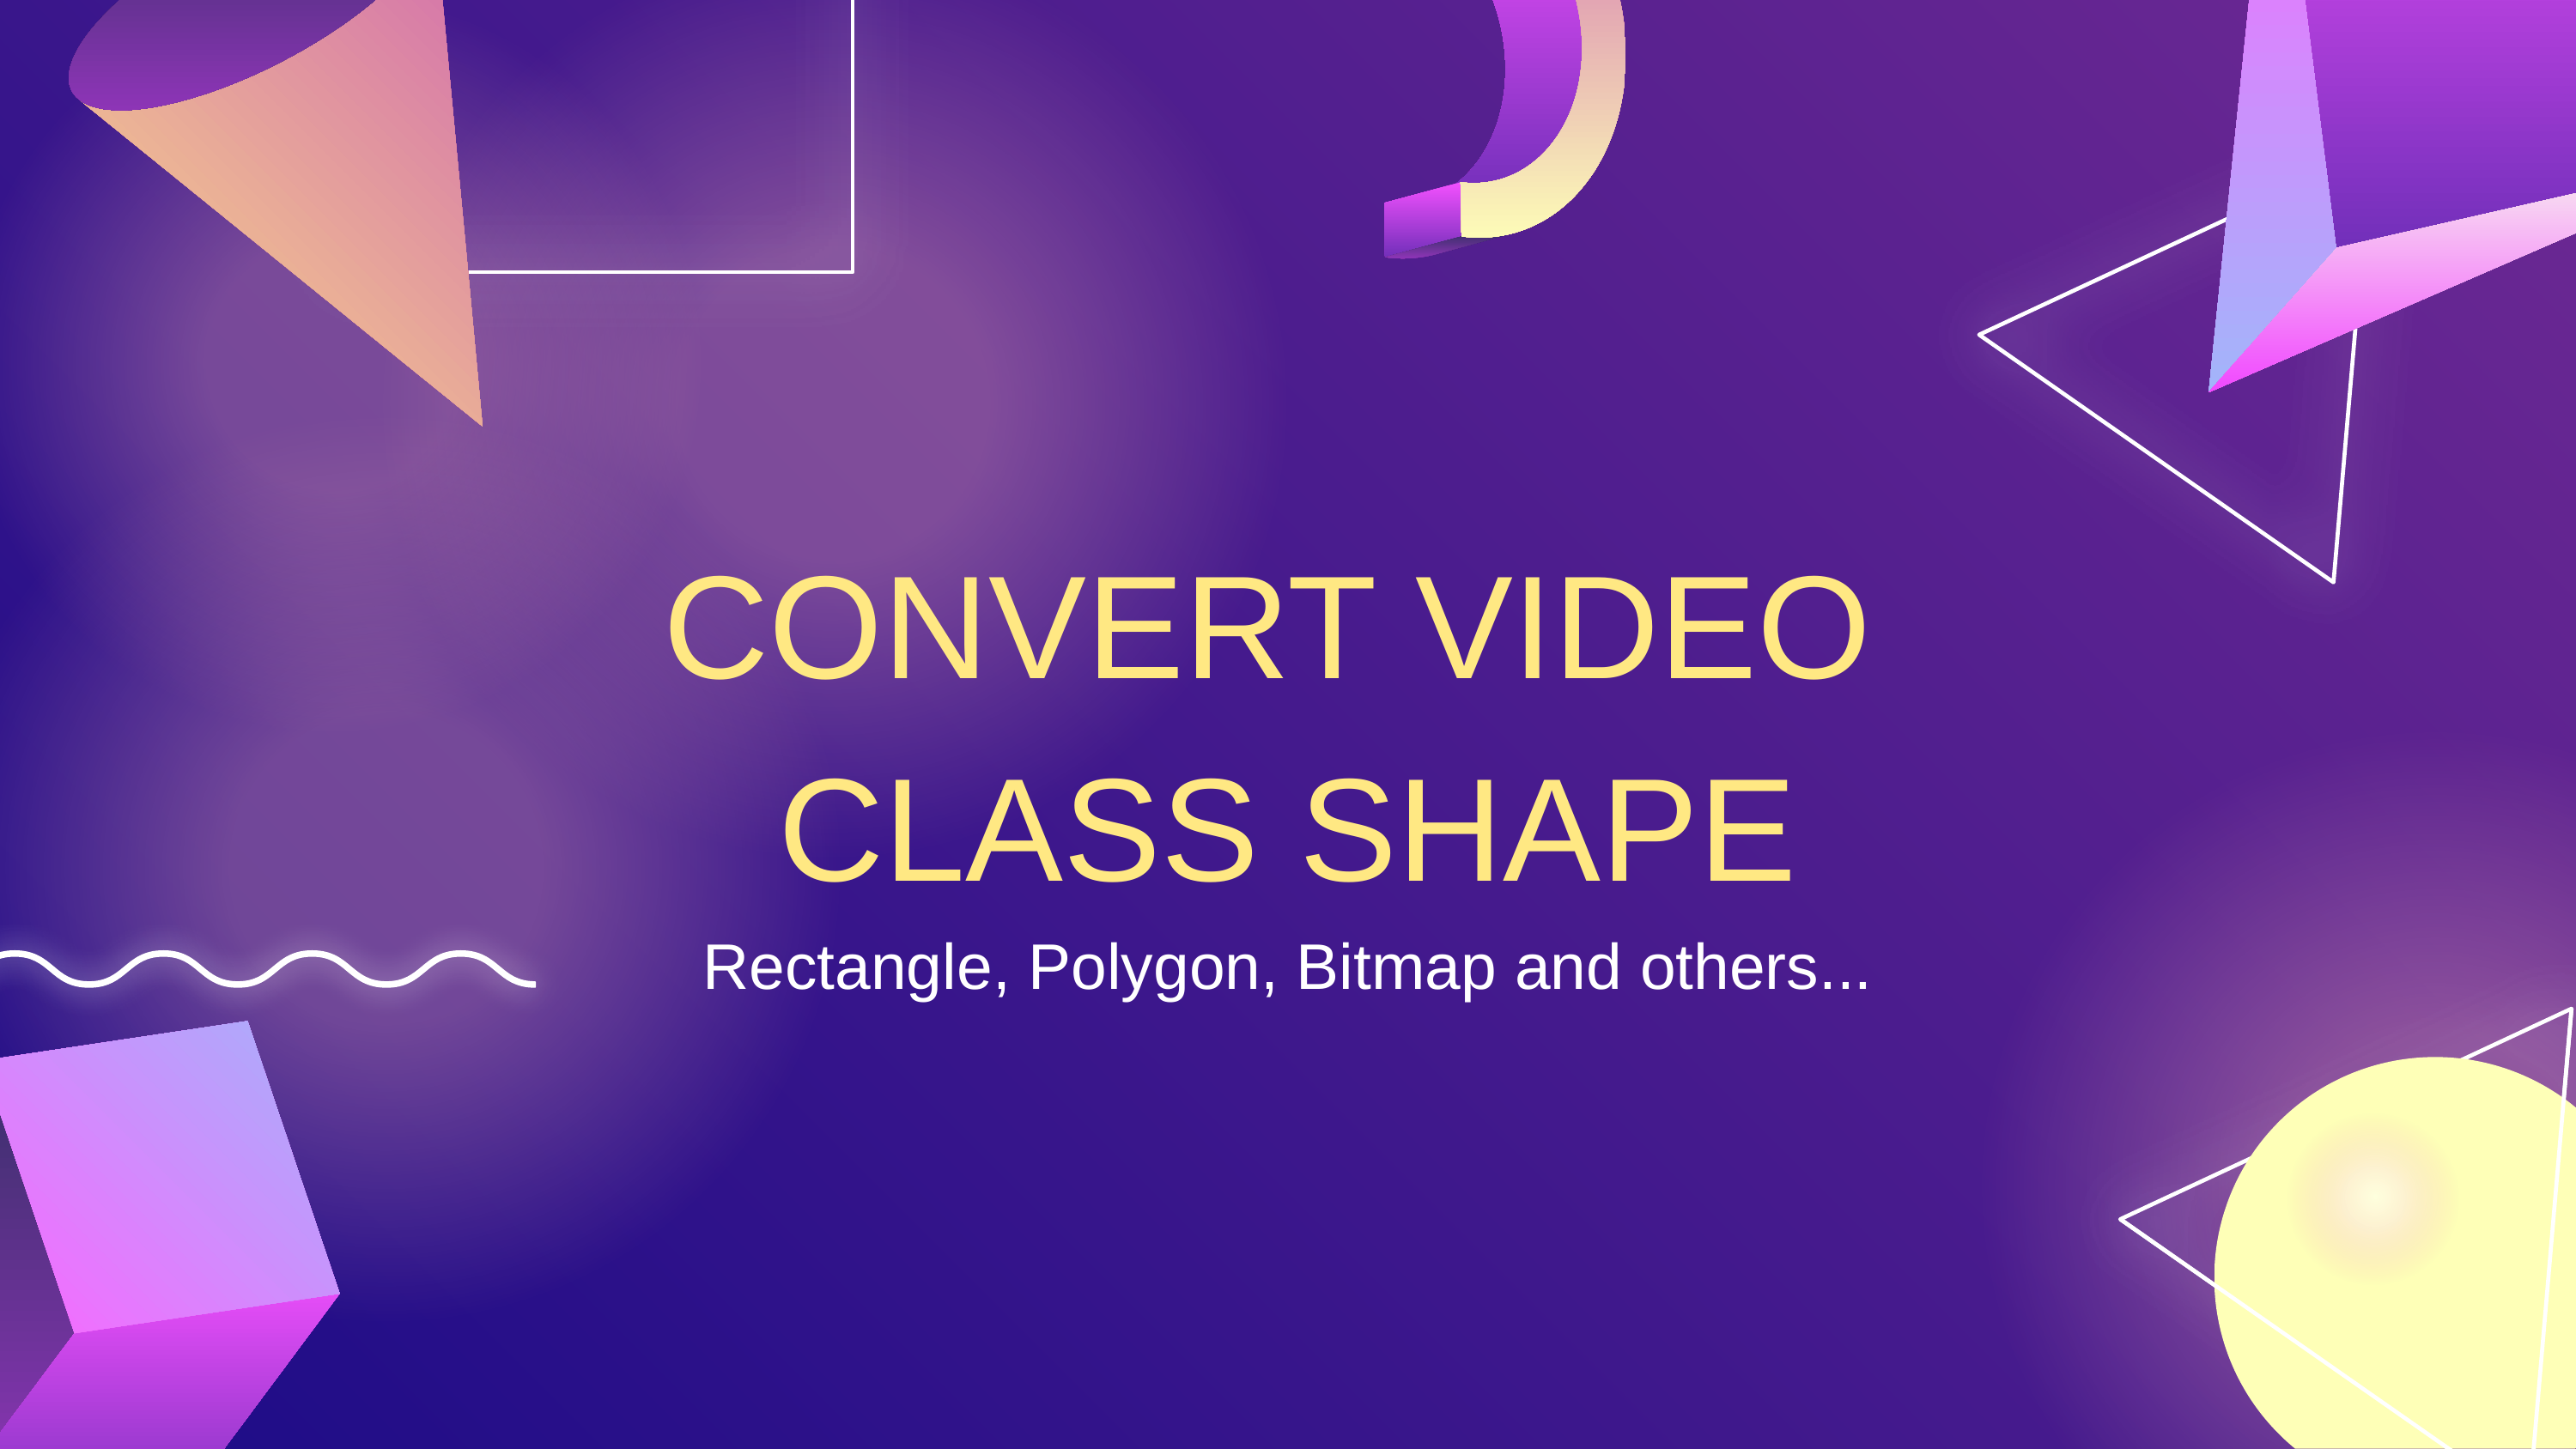

# CONVERT VIDEO
CLASS SHAPE
Rectangle, Polygon, Bitmap and others...